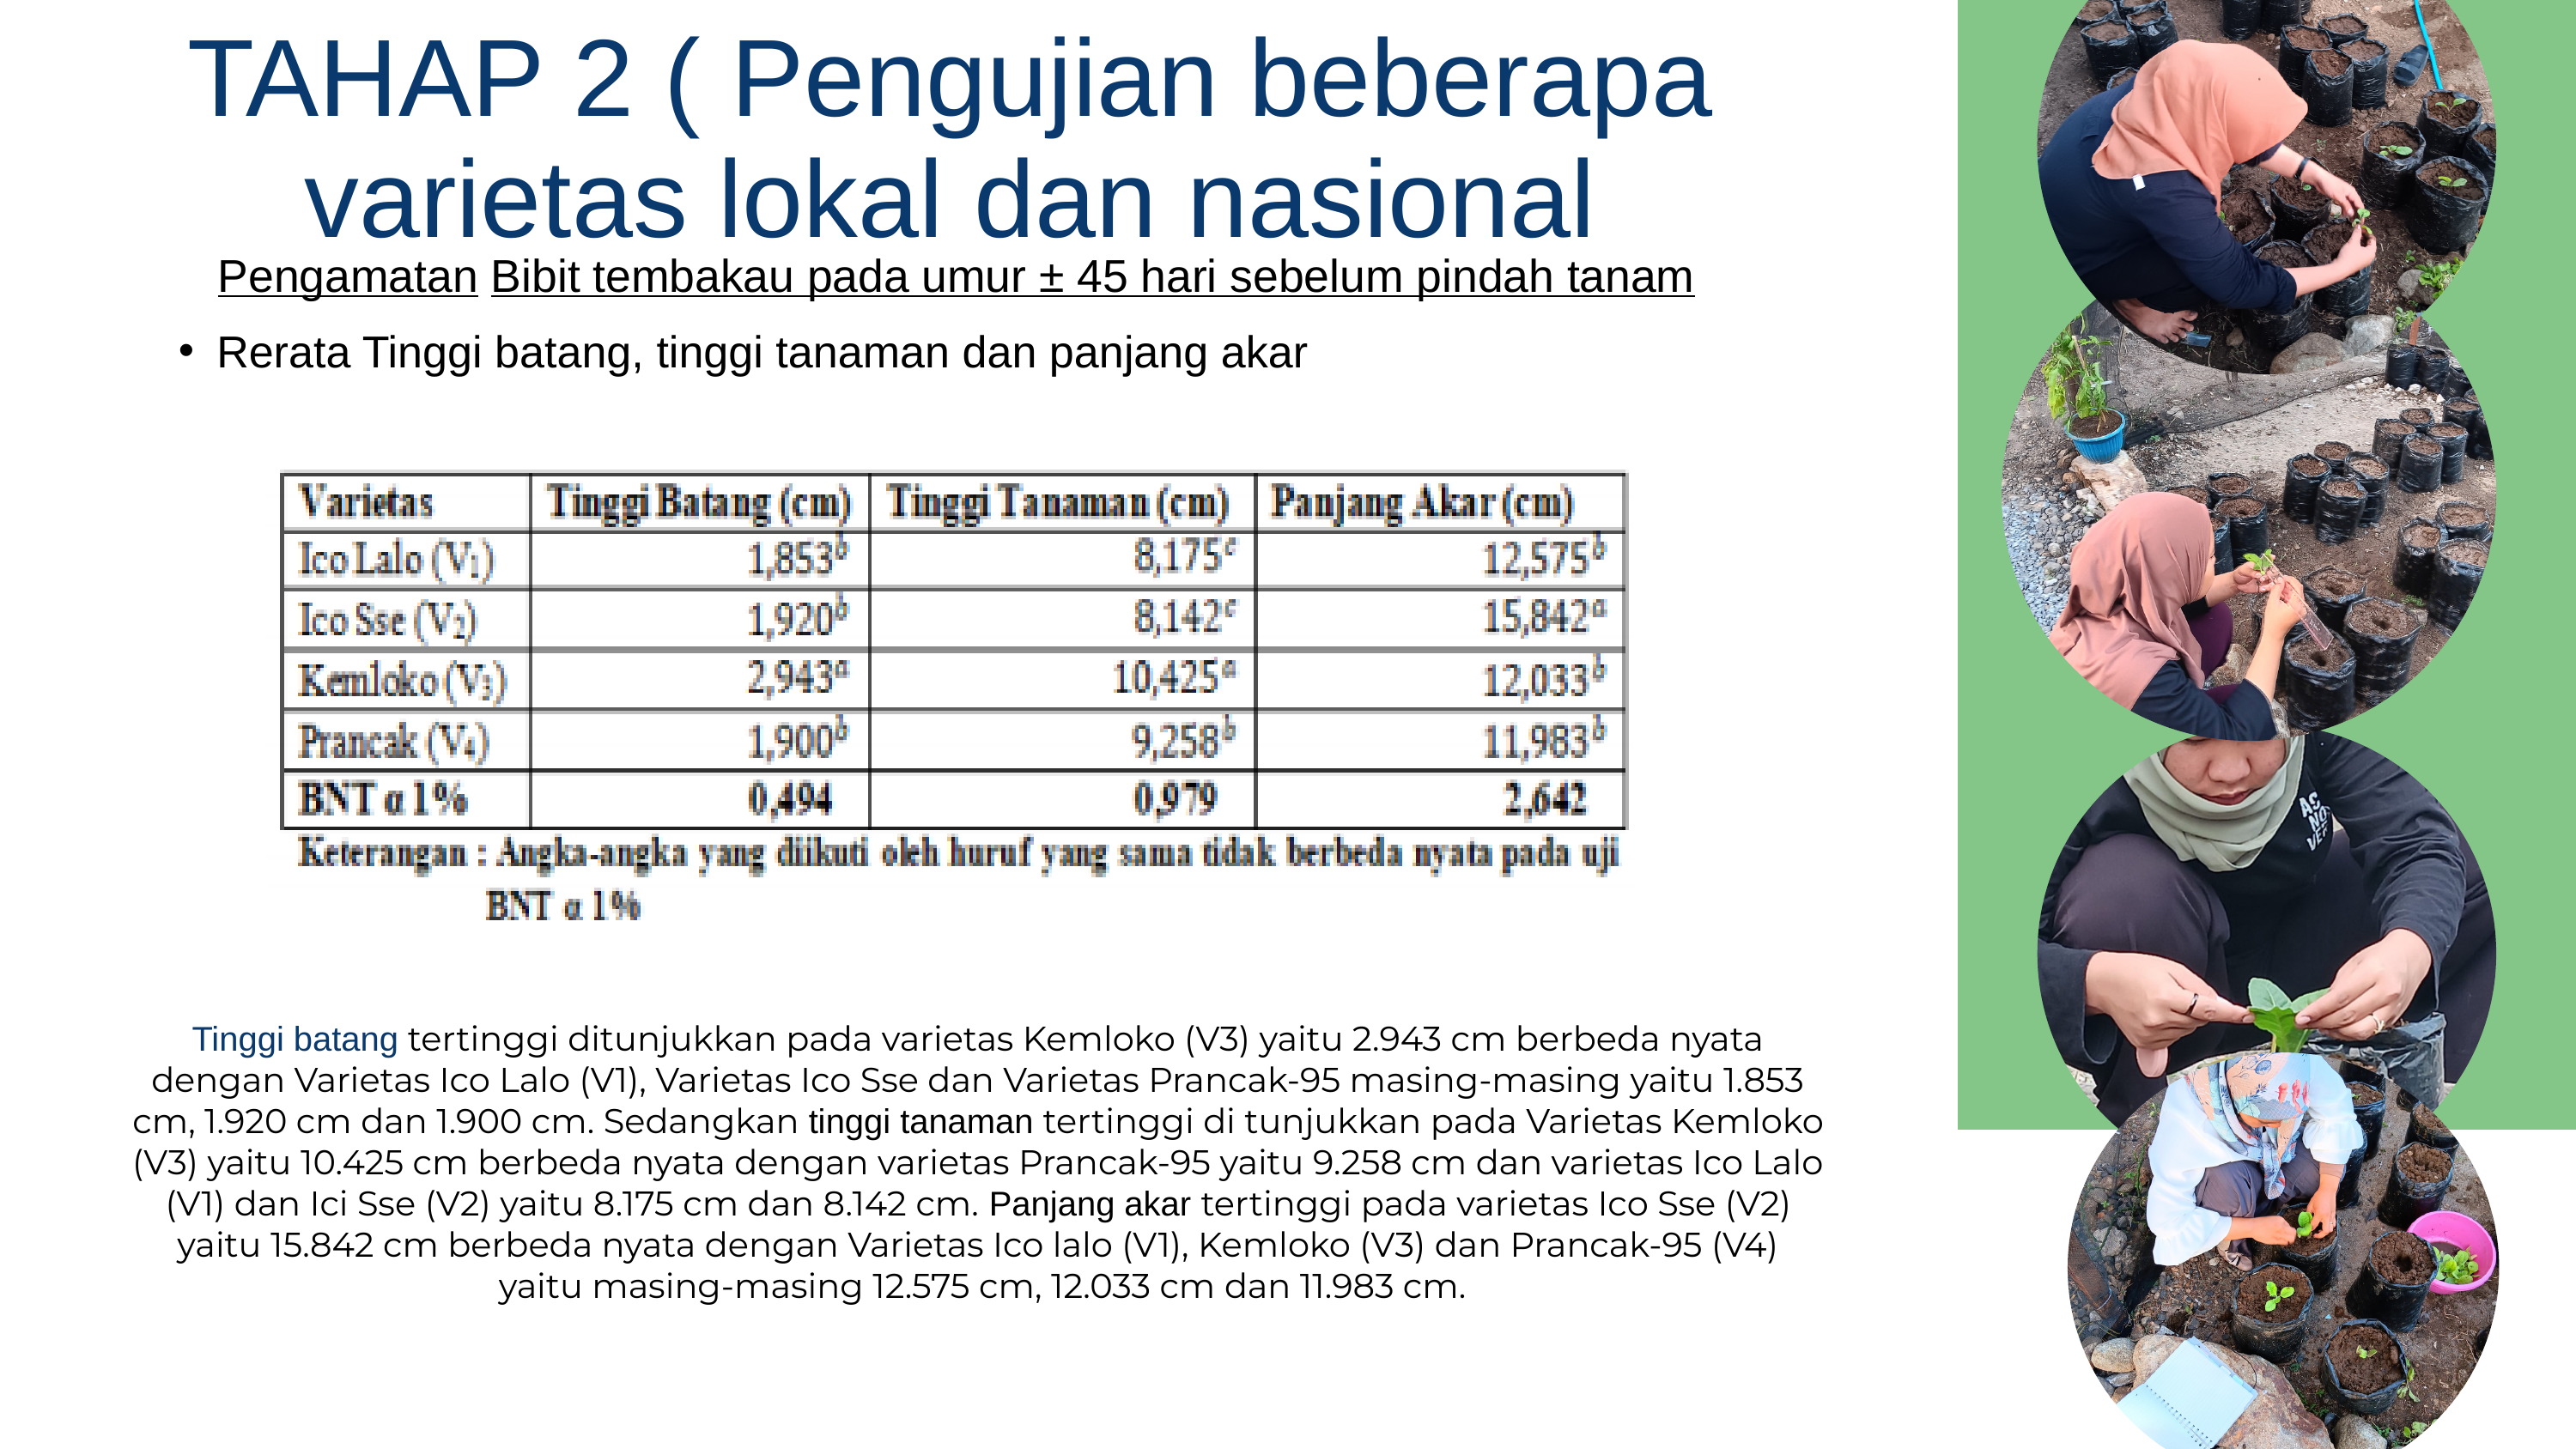

TAHAP 2 ( Pengujian beberapa varietas lokal dan nasional

 Pengamatan Bibit tembakau pada umur ± 45 hari sebelum pindah tanam

Rerata Tinggi batang, tinggi tanaman dan panjang akar

Tinggi batang tertinggi ditunjukkan pada varietas Kemloko (V3) yaitu 2.943 cm berbeda nyata
dengan Varietas Ico Lalo (V1), Varietas Ico Sse dan Varietas Prancak-95 masing-masing yaitu 1.853
cm, 1.920 cm dan 1.900 cm. Sedangkan tinggi tanaman tertinggi di tunjukkan pada Varietas Kemloko
(V3) yaitu 10.425 cm berbeda nyata dengan varietas Prancak-95 yaitu 9.258 cm dan varietas Ico Lalo
(V1) dan Ici Sse (V2) yaitu 8.175 cm dan 8.142 cm. Panjang akar tertinggi pada varietas Ico Sse (V2)
yaitu 15.842 cm berbeda nyata dengan Varietas Ico lalo (V1), Kemloko (V3) dan Prancak-95 (V4)
yaitu masing-masing 12.575 cm, 12.033 cm dan 11.983 cm.